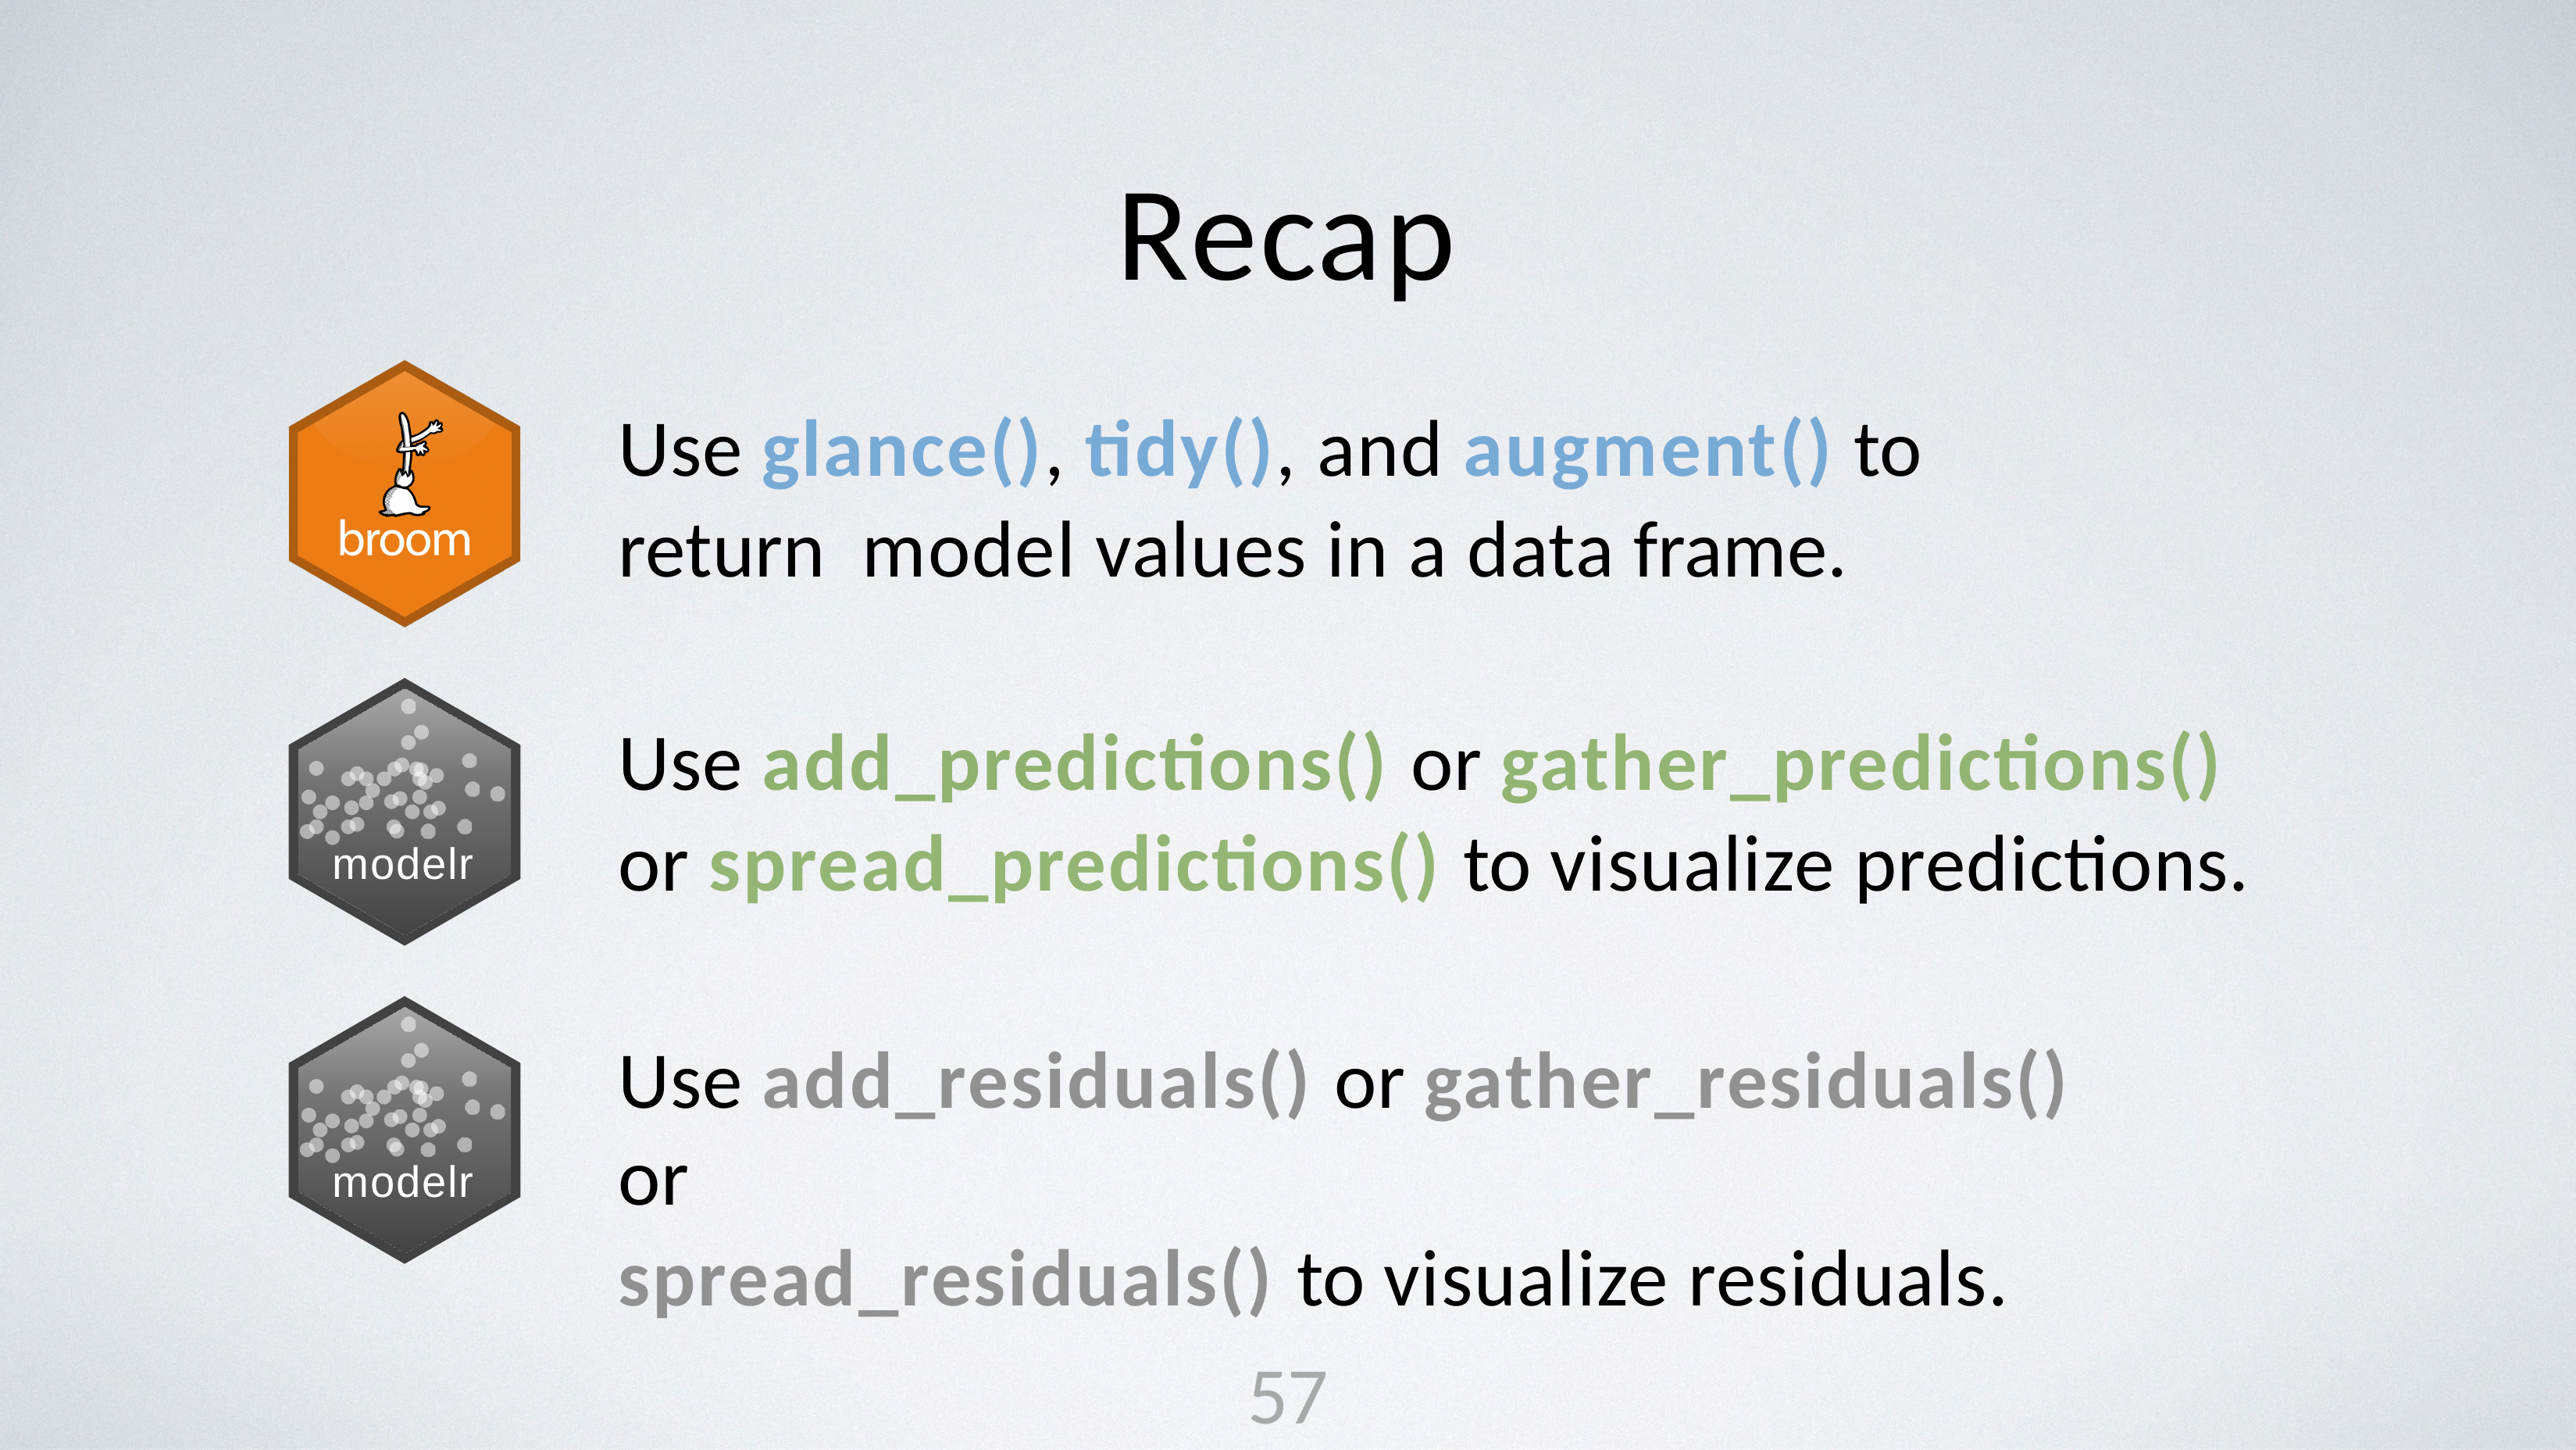

# Recap

Use glance(), tidy(), and augment() to return  model values in a data frame.

Use add_predictions() or gather_predictions()
or spread_predictions() to visualize predictions.

modelr

Use add_residuals() or gather_residuals() or
spread_residuals() to visualize residuals.

modelr
57